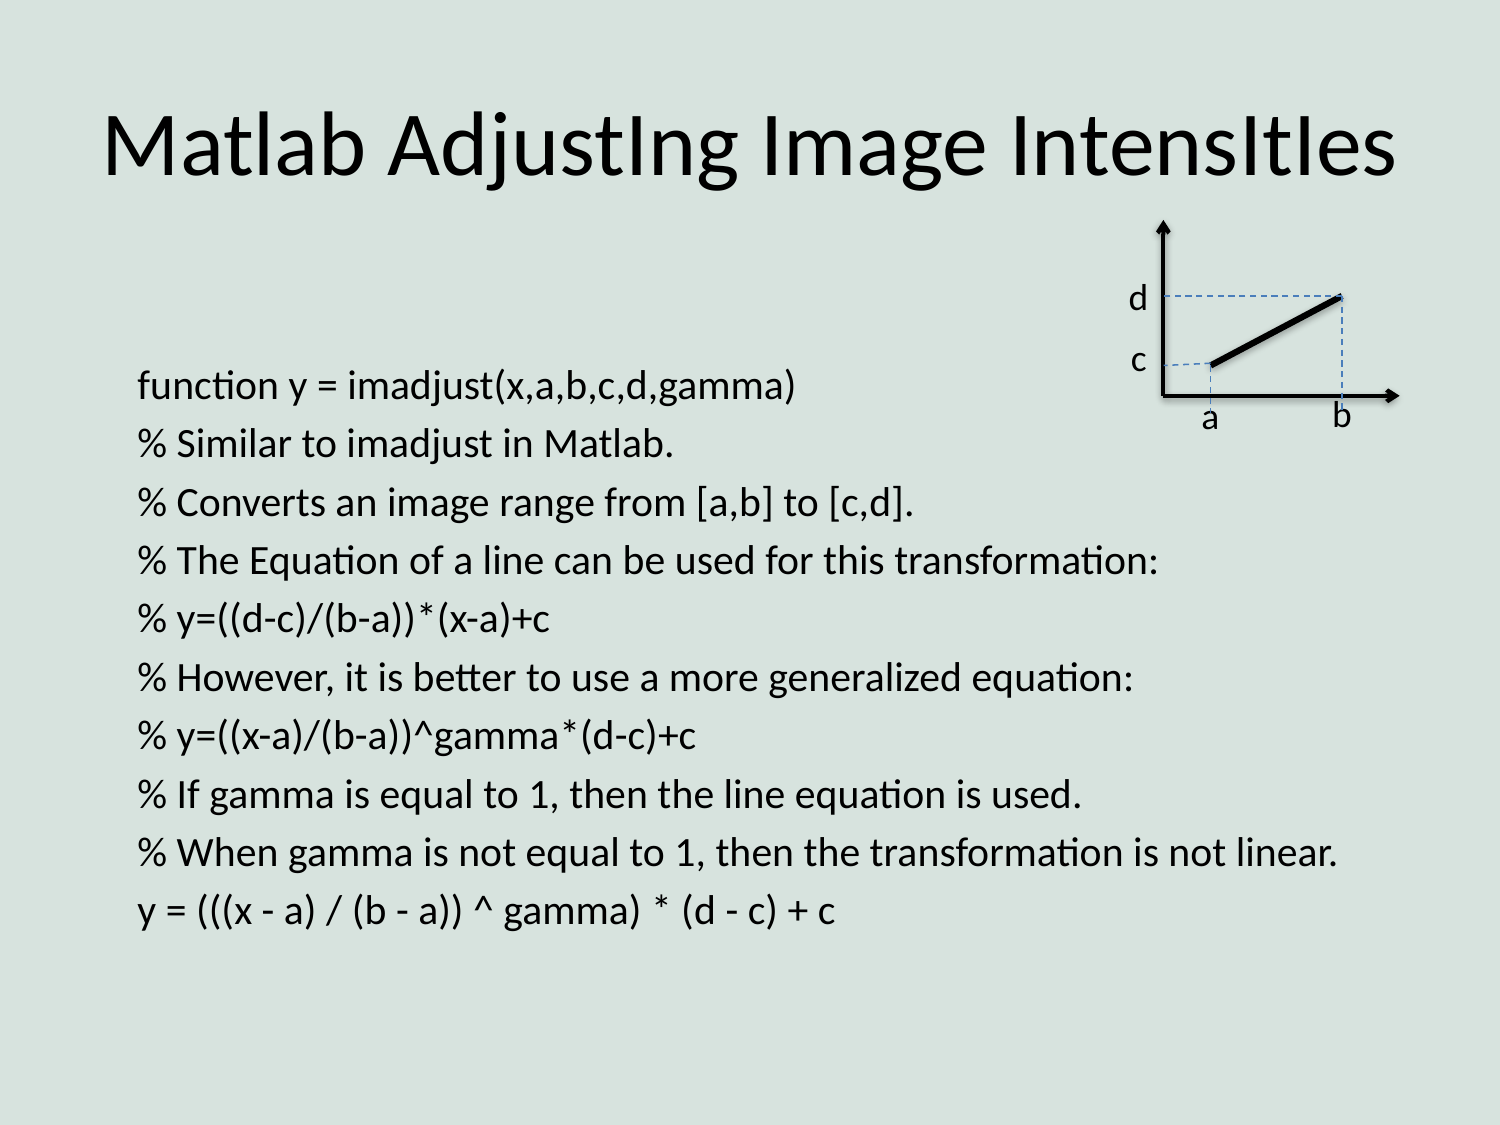

# Matlab AdjustIng Image IntensItIes
d
c
function y = imadjust(x,a,b,c,d,gamma)
% Similar to imadjust in Matlab.
% Converts an image range from [a,b] to [c,d].
% The Equation of a line can be used for this transformation:
% y=((d-c)/(b-a))*(x-a)+c
% However, it is better to use a more generalized equation:
% y=((x-a)/(b-a))^gamma*(d-c)+c
% If gamma is equal to 1, then the line equation is used.
% When gamma is not equal to 1, then the transformation is not linear.
y = (((x - a) / (b - a)) ^ gamma) * (d - c) + c

b
a